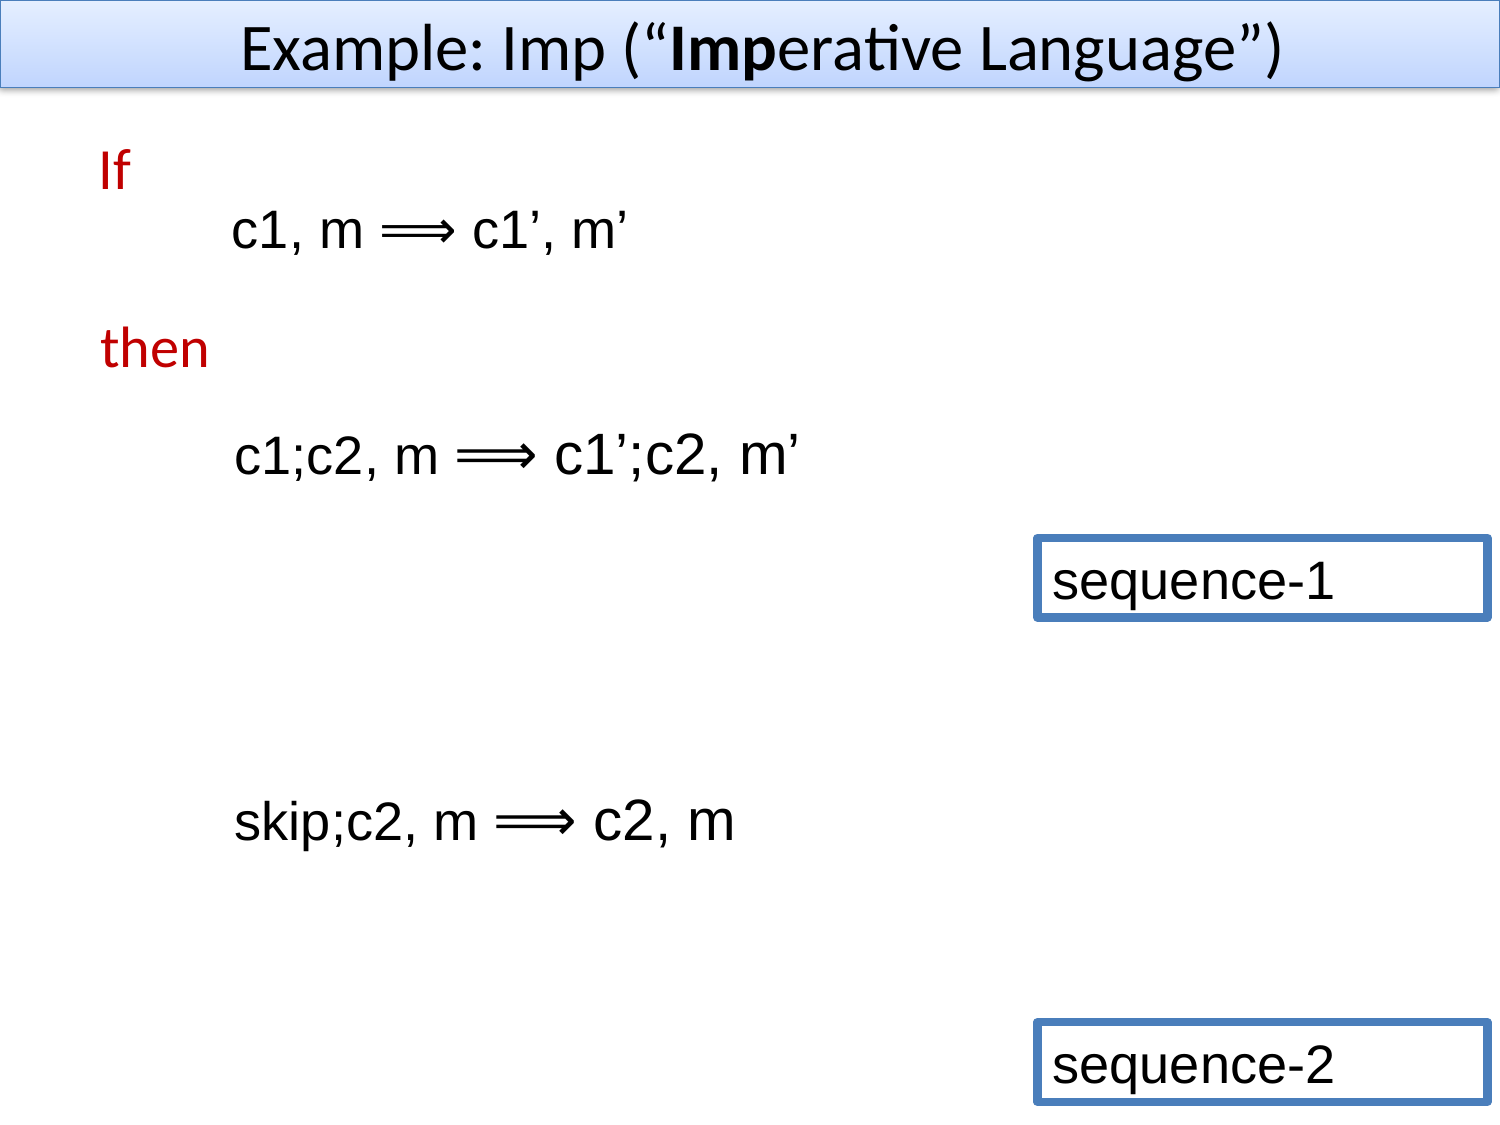

# Example: Imp (“Imperative Language”)
If
c1, m ⟹ c1’, m’
then
c1;c2, m ⟹ c1’;c2, m’
sequence-1
skip;c2, m ⟹ c2, m
sequence-2